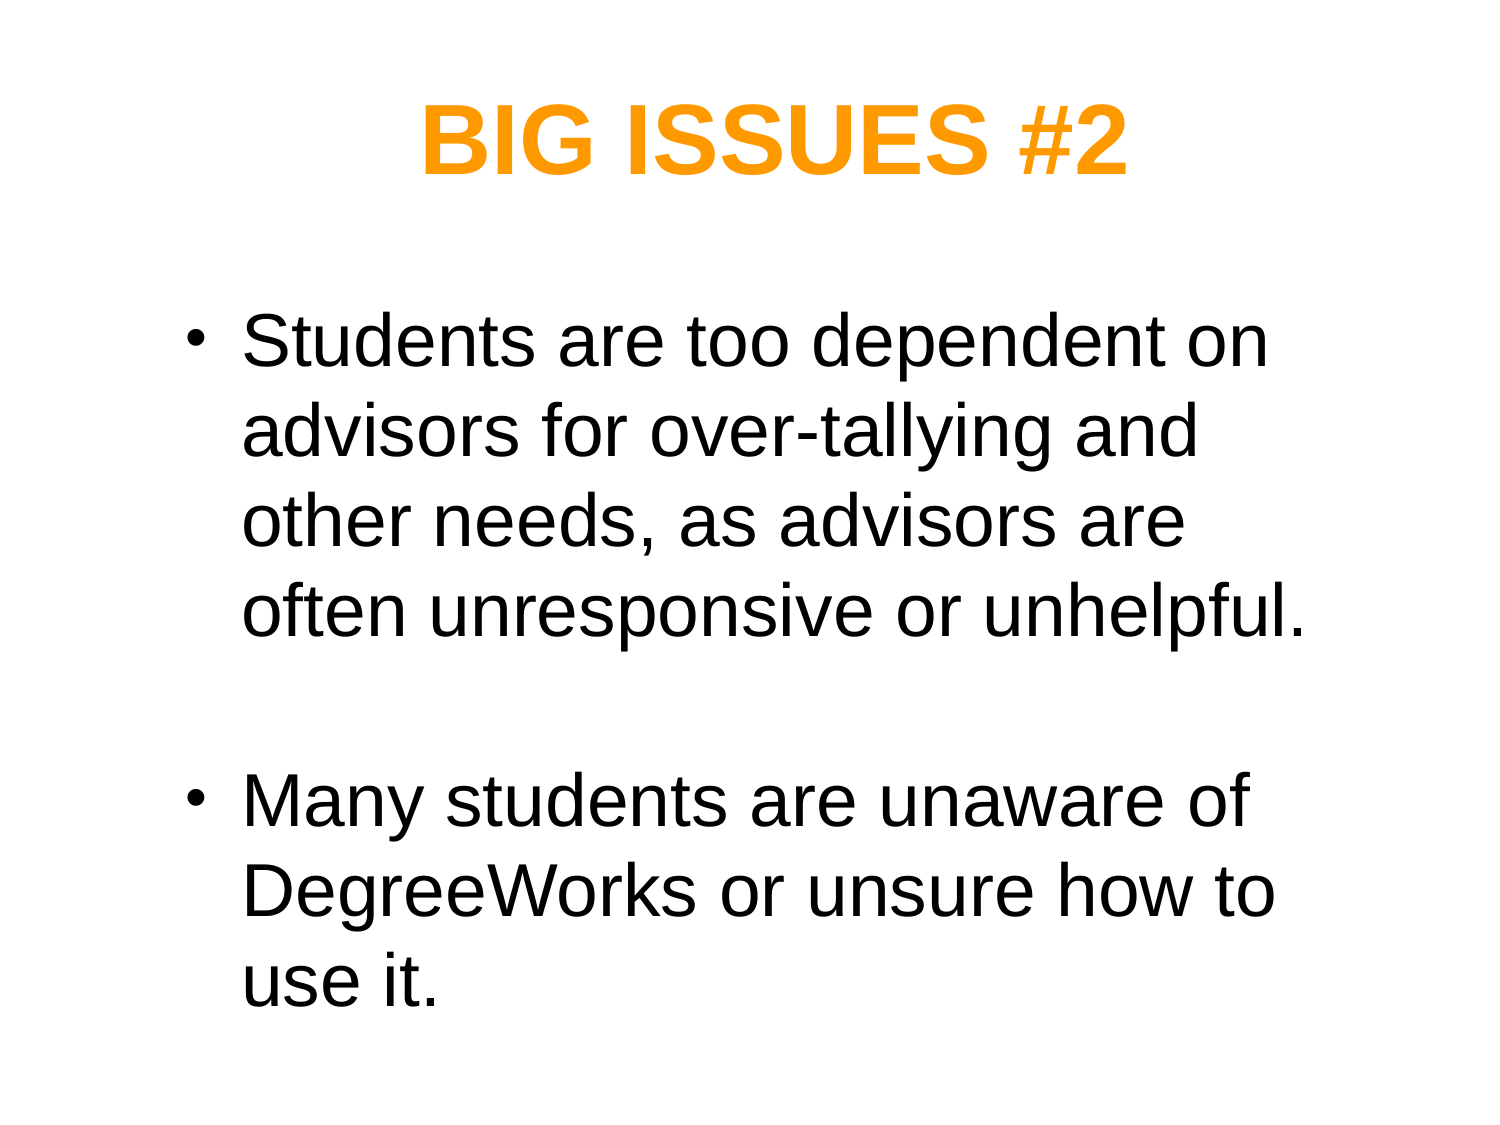

# BIG ISSUES #2
Students are too dependent on advisors for over-tallying and other needs, as advisors are often unresponsive or unhelpful.

Many students are unaware of DegreeWorks or unsure how to use it.